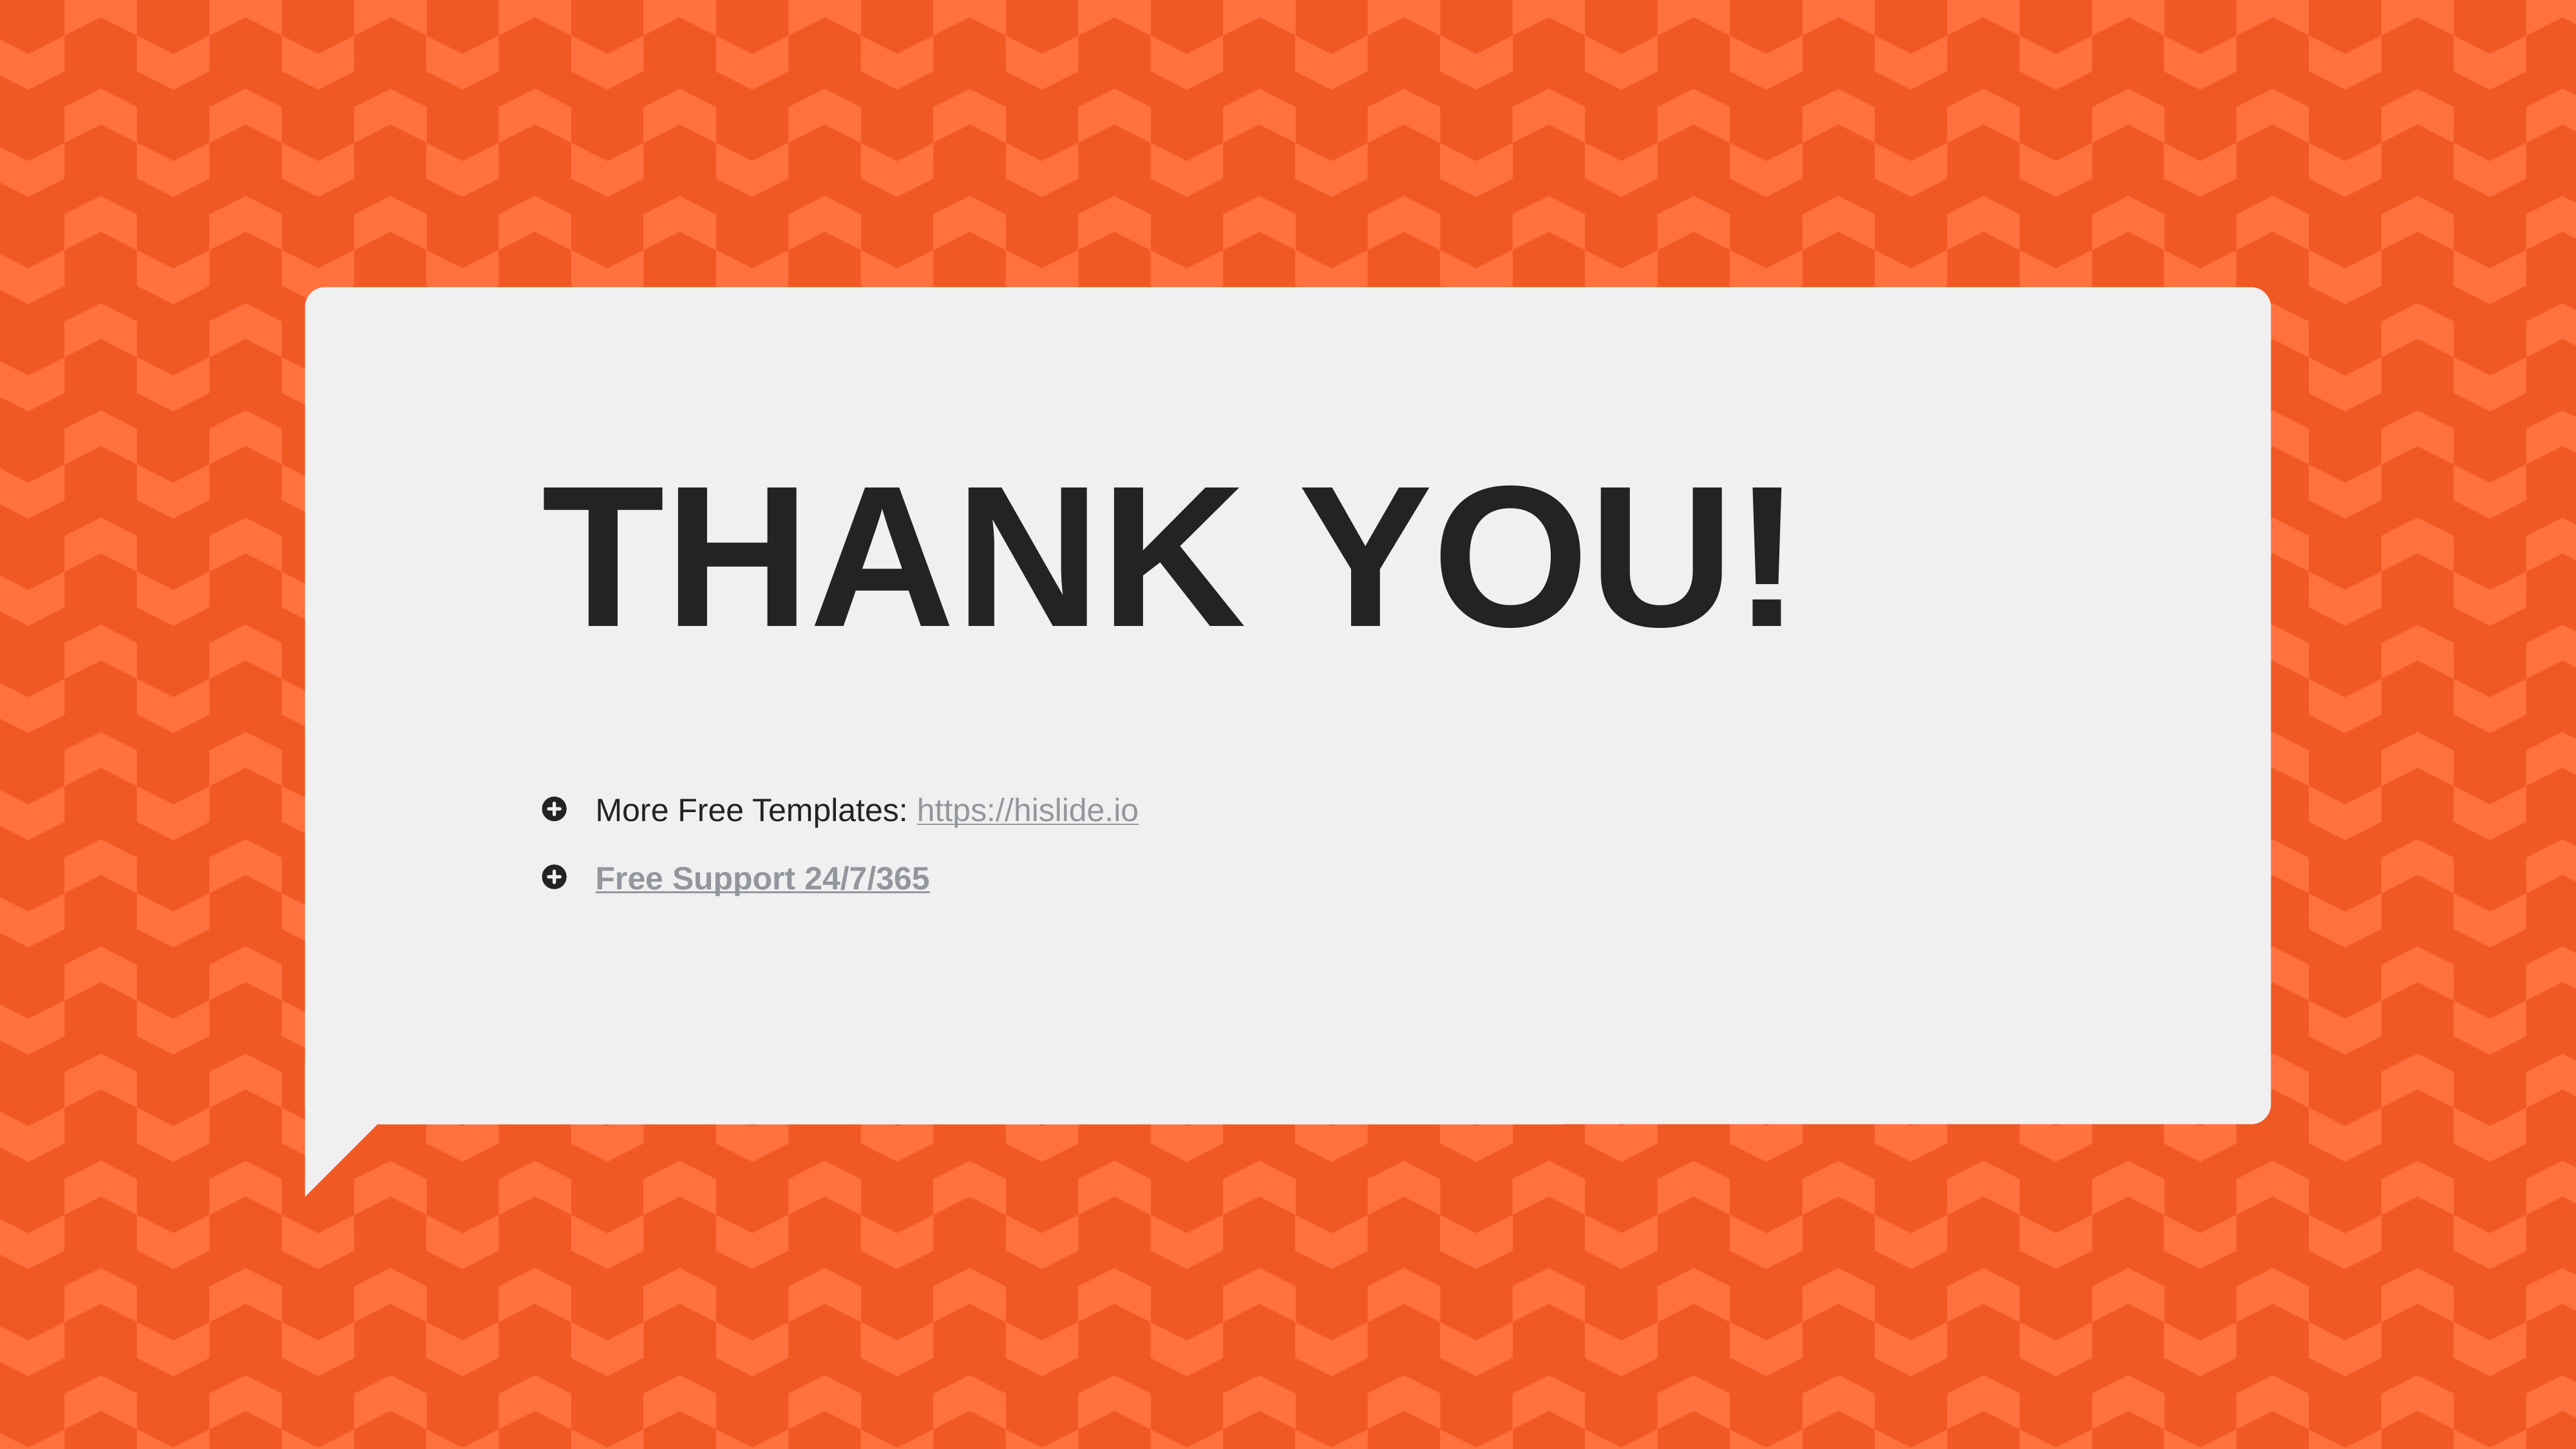

THANK YOU!
More Free Templates: https://hislide.io

Free Support 24/7/365